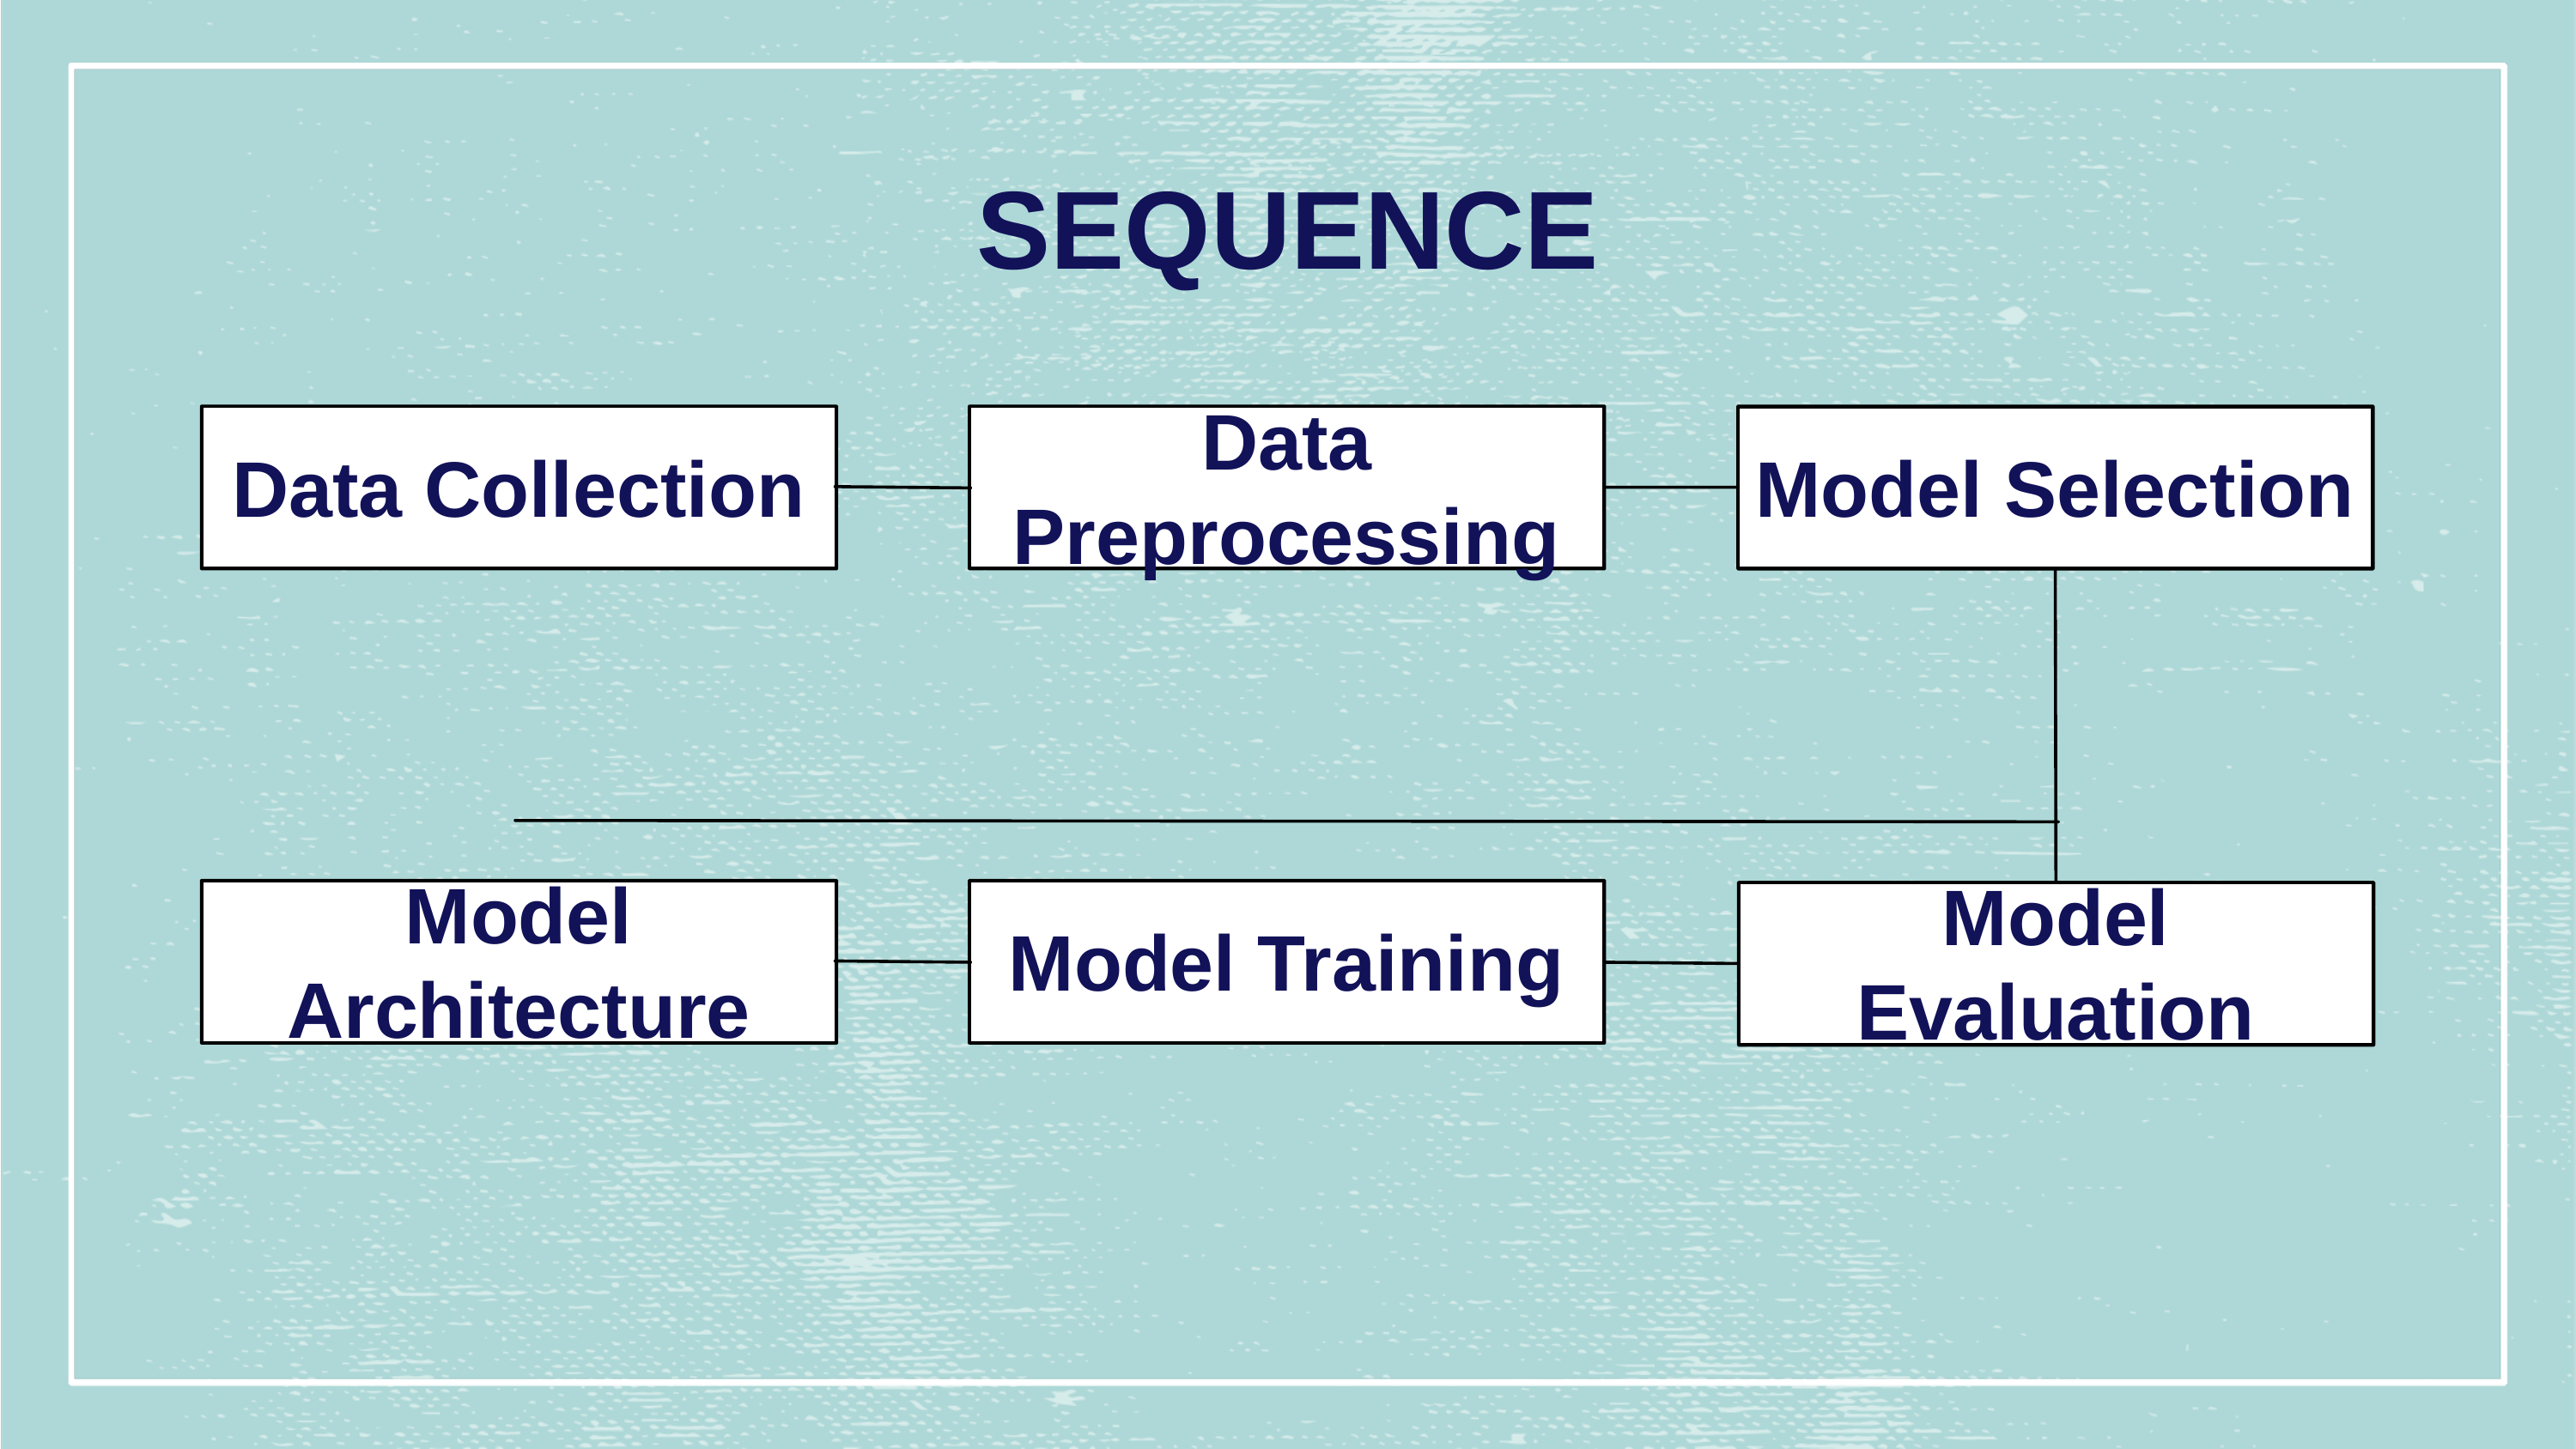

SEQUENCE

Data Collection

Data Preprocessing

Model Selection

Model Architecture

Model Training

Model Evaluation